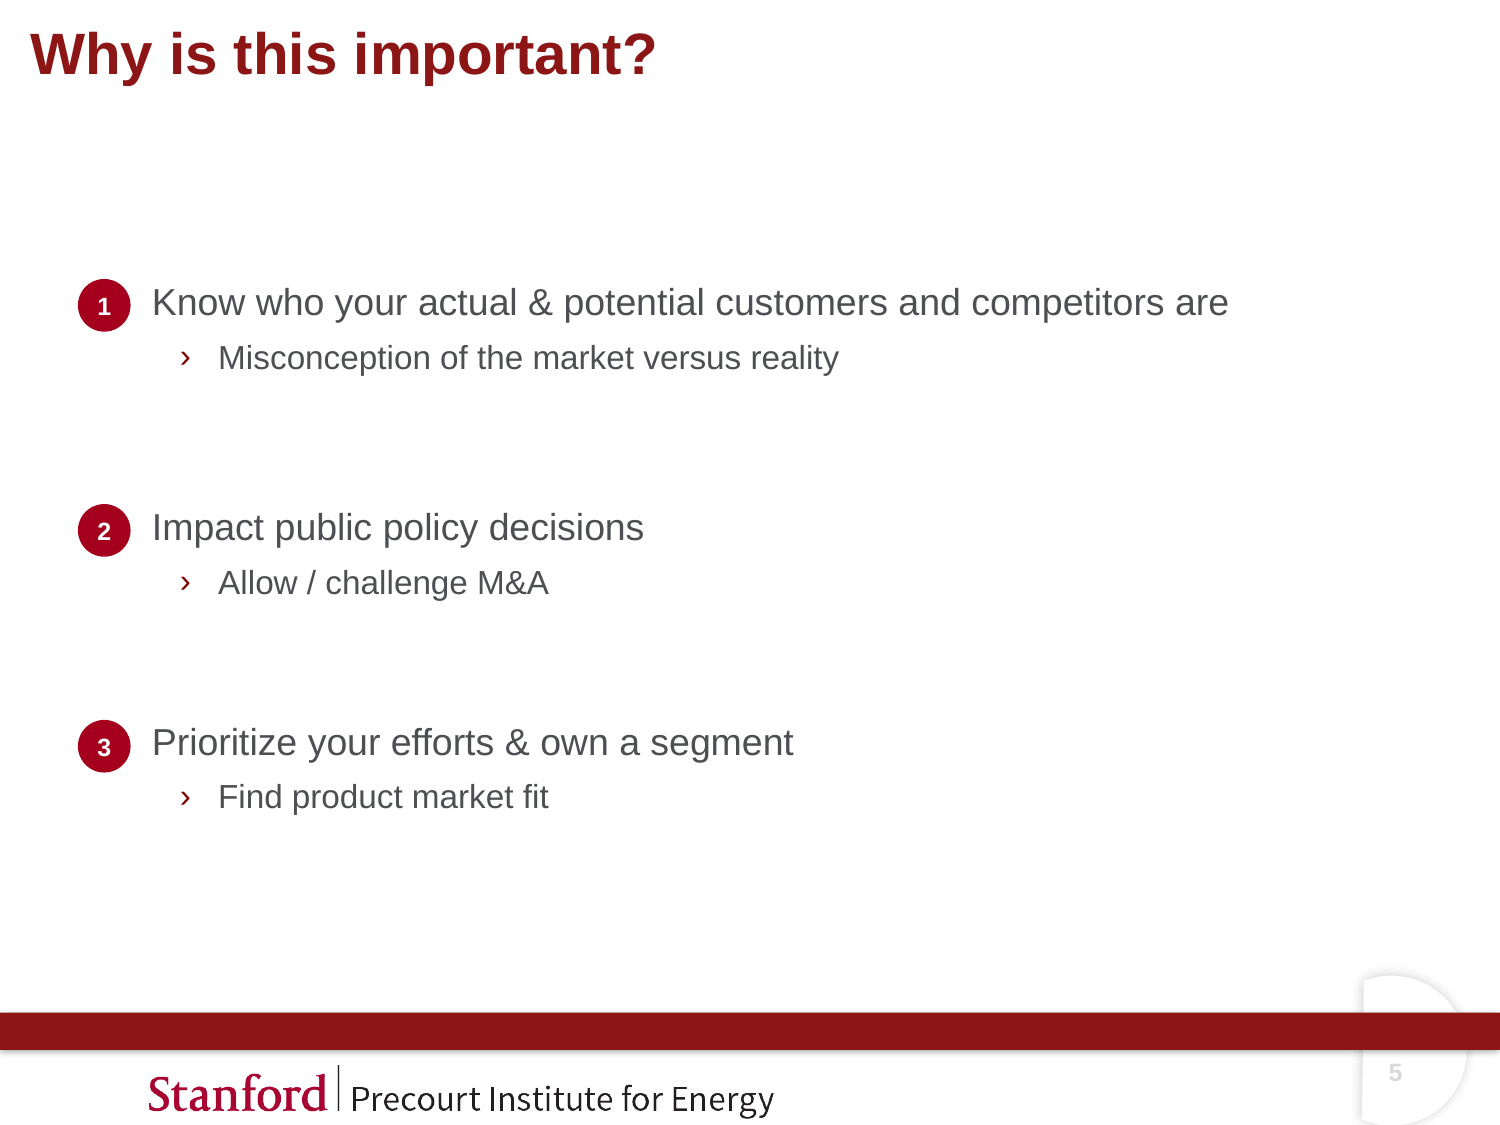

# Why is this important?
Know who your actual & potential customers and competitors are
Misconception of the market versus reality

Impact public policy decisions
Allow / challenge M&A

Prioritize your efforts & own a segment
Find product market fit
1
2
3
5